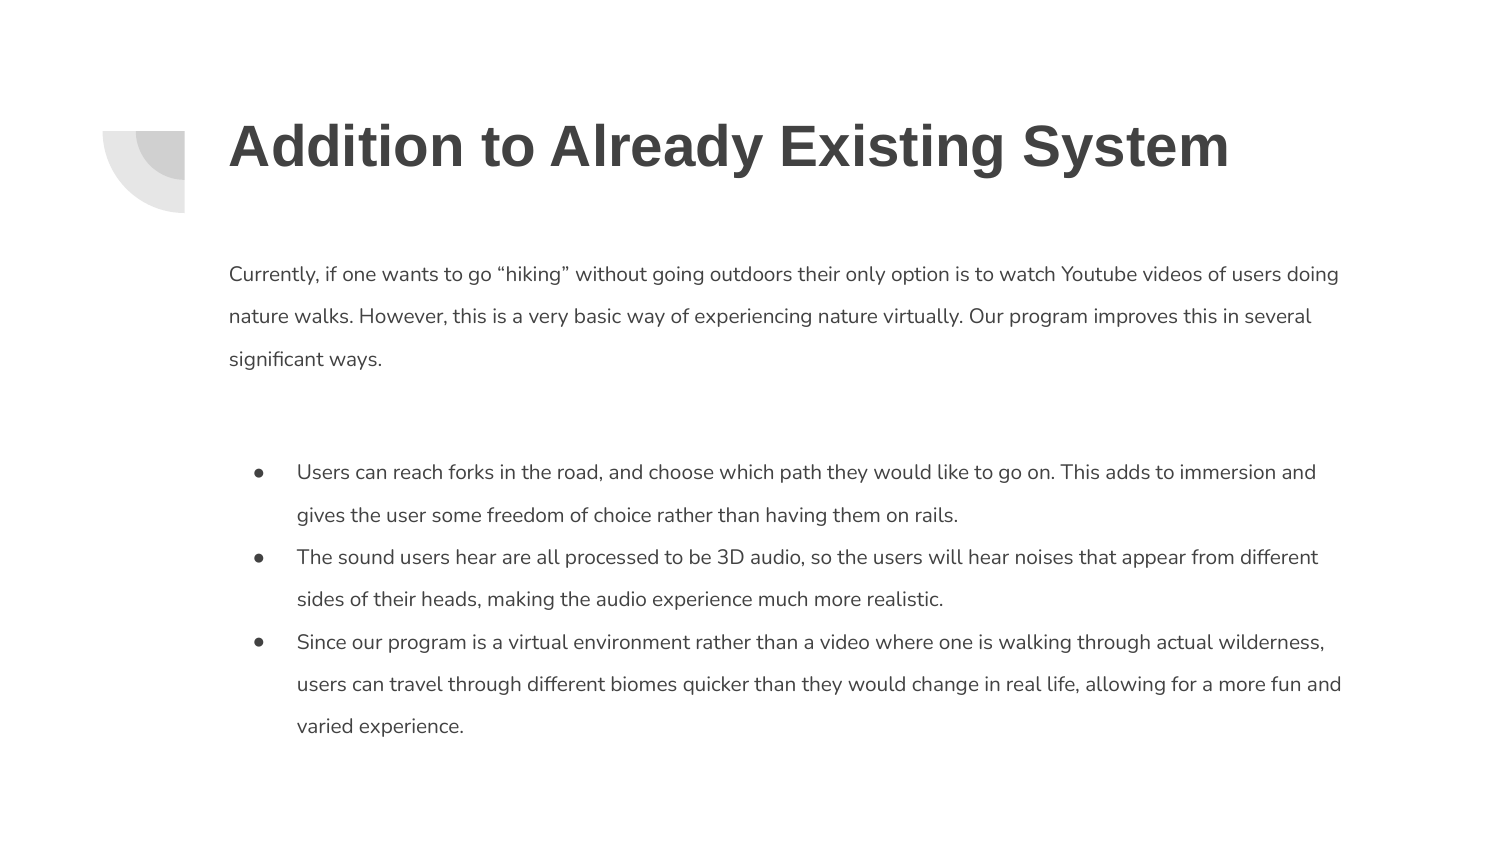

# Addition to Already Existing System
Currently, if one wants to go “hiking” without going outdoors their only option is to watch Youtube videos of users doing nature walks. However, this is a very basic way of experiencing nature virtually. Our program improves this in several significant ways.

Users can reach forks in the road, and choose which path they would like to go on. This adds to immersion and gives the user some freedom of choice rather than having them on rails.
The sound users hear are all processed to be 3D audio, so the users will hear noises that appear from different sides of their heads, making the audio experience much more realistic.
Since our program is a virtual environment rather than a video where one is walking through actual wilderness, users can travel through different biomes quicker than they would change in real life, allowing for a more fun and varied experience.